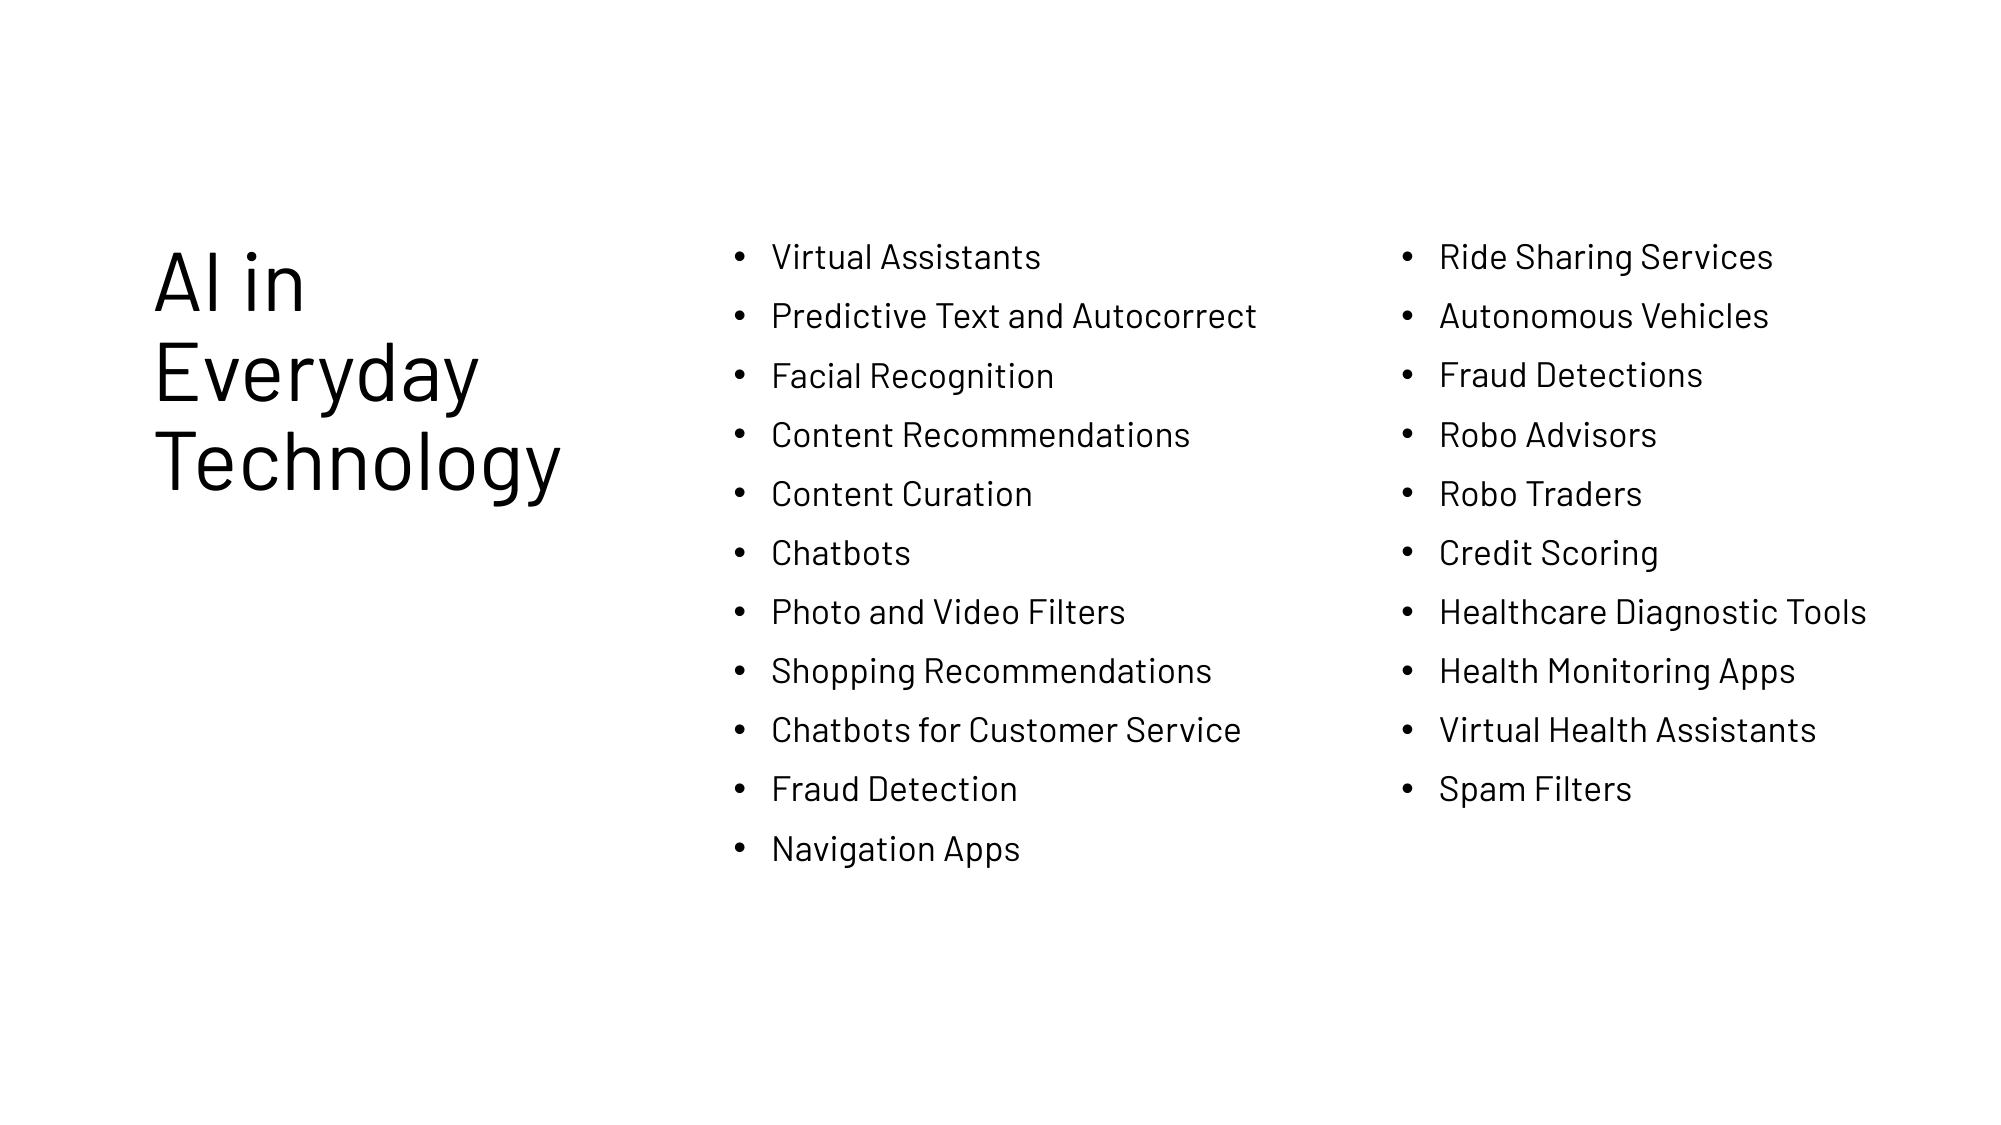

# AI in Everyday Technology
Virtual Assistants
Predictive Text and Autocorrect
Facial Recognition
Content Recommendations
Content Curation
Chatbots
Photo and Video Filters
Shopping Recommendations
Chatbots for Customer Service
Fraud Detection
Navigation Apps
Ride Sharing Services
Autonomous Vehicles
Fraud Detections
Robo Advisors
Robo Traders
Credit Scoring
Healthcare Diagnostic Tools
Health Monitoring Apps
Virtual Health Assistants
Spam Filters